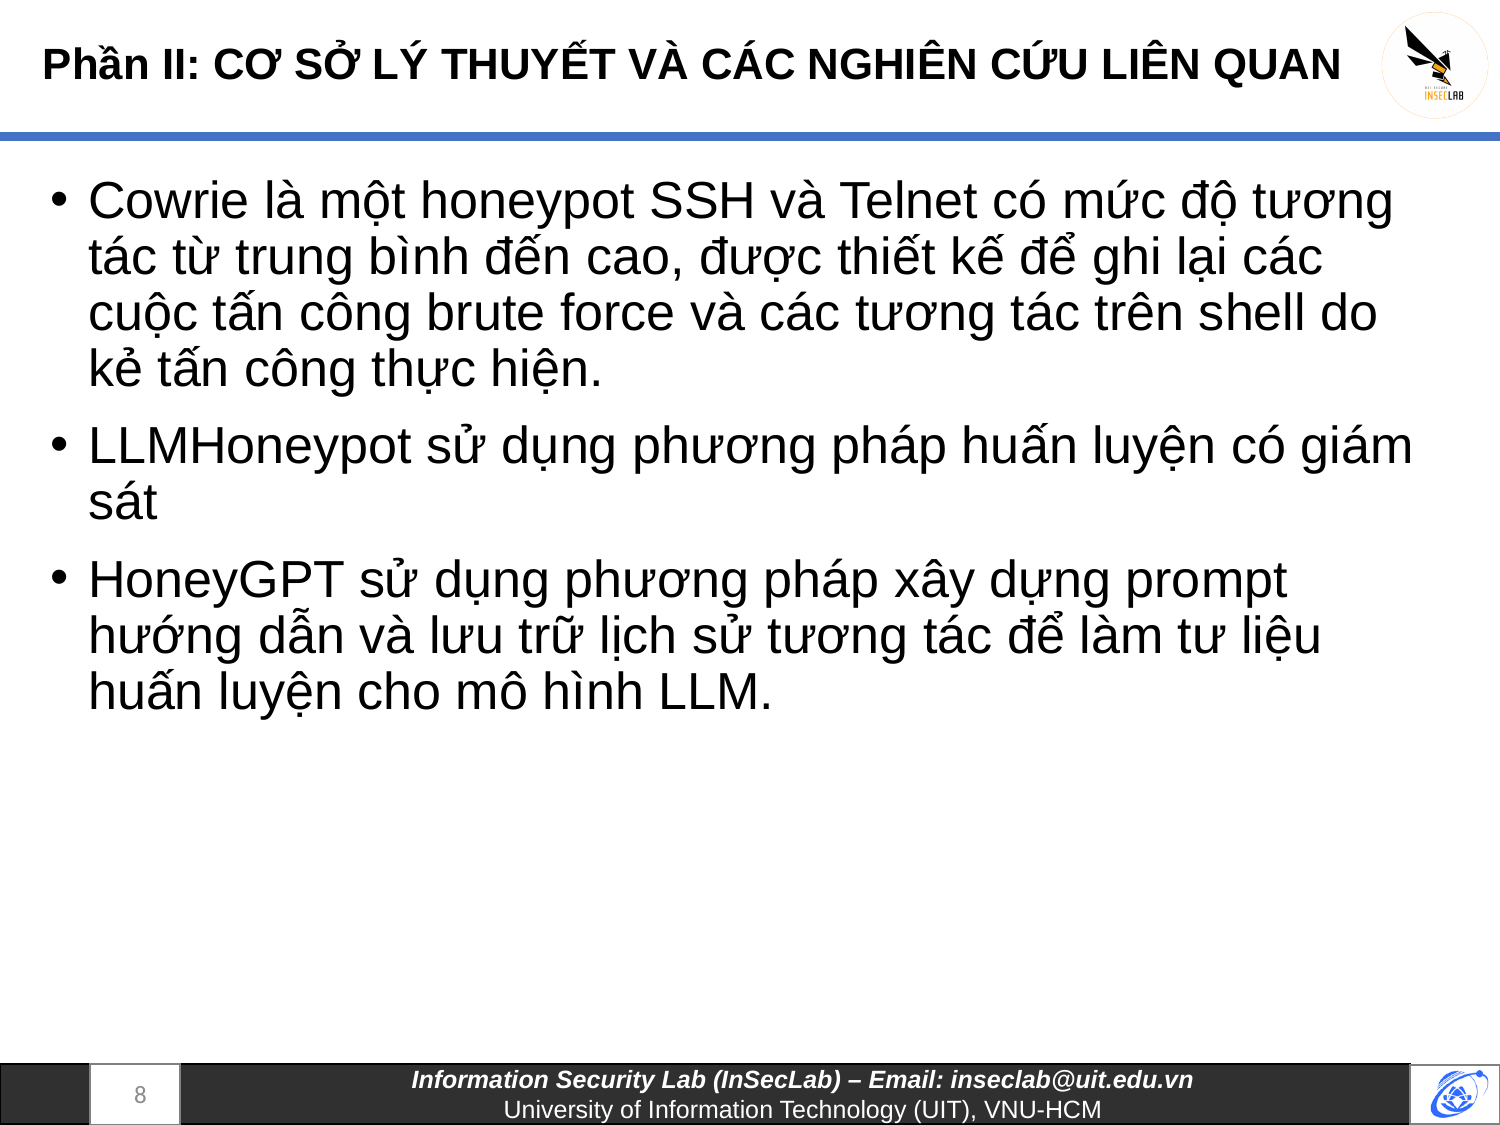

# Phần II: CƠ SỞ LÝ THUYẾT VÀ CÁC NGHIÊN CỨU LIÊN QUAN
Cowrie là một honeypot SSH và Telnet có mức độ tương tác từ trung bình đến cao, được thiết kế để ghi lại các cuộc tấn công brute force và các tương tác trên shell do kẻ tấn công thực hiện.
LLMHoneypot sử dụng phương pháp huấn luyện có giám sát
HoneyGPT sử dụng phương pháp xây dựng prompt hướng dẫn và lưu trữ lịch sử tương tác để làm tư liệu huấn luyện cho mô hình LLM.
8